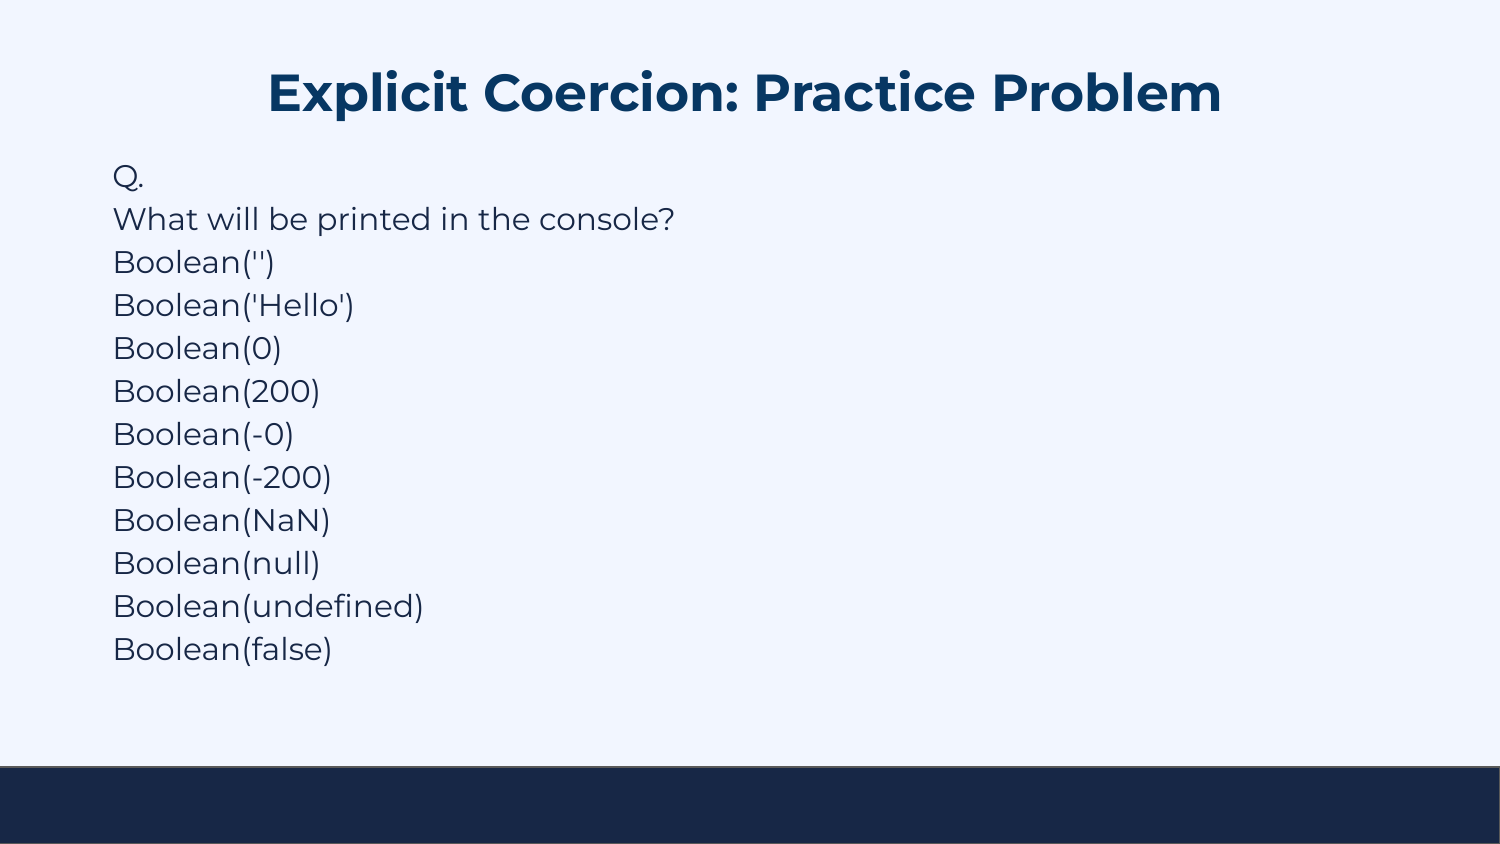

# Explicit Coercion: Practice Problem
Q.
What will be printed in the console?
Boolean('')
Boolean('Hello')
Boolean(0)
Boolean(200)
Boolean(-0)
Boolean(-200)
Boolean(NaN)
Boolean(null)
Boolean(undefined)
Boolean(false)